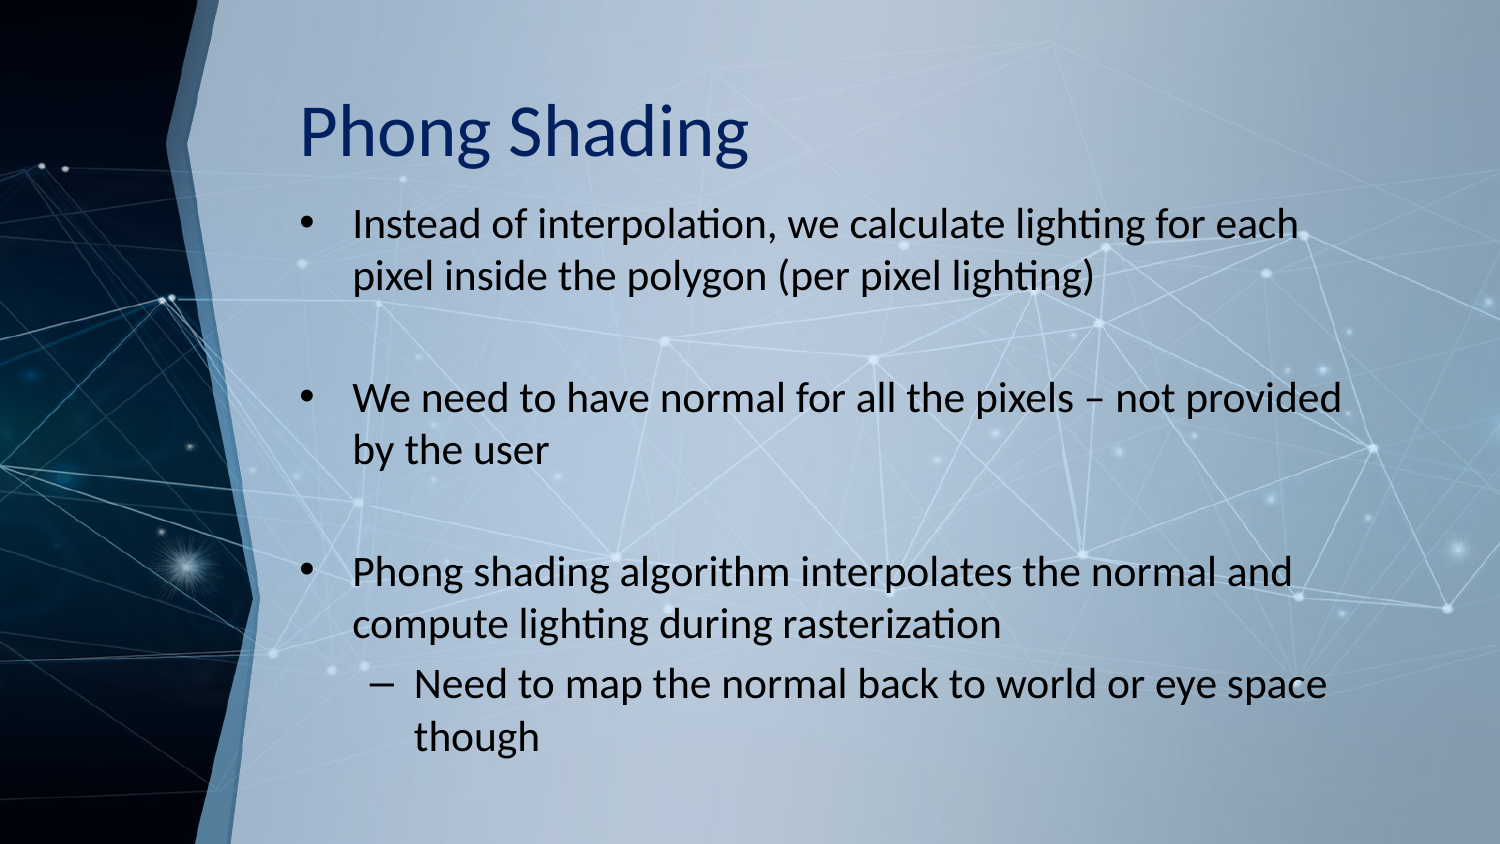

# Phong Shading
Instead of interpolation, we calculate lighting for each pixel inside the polygon (per pixel lighting)

We need to have normal for all the pixels – not provided by the user

Phong shading algorithm interpolates the normal and compute lighting during rasterization
Need to map the normal back to world or eye space though